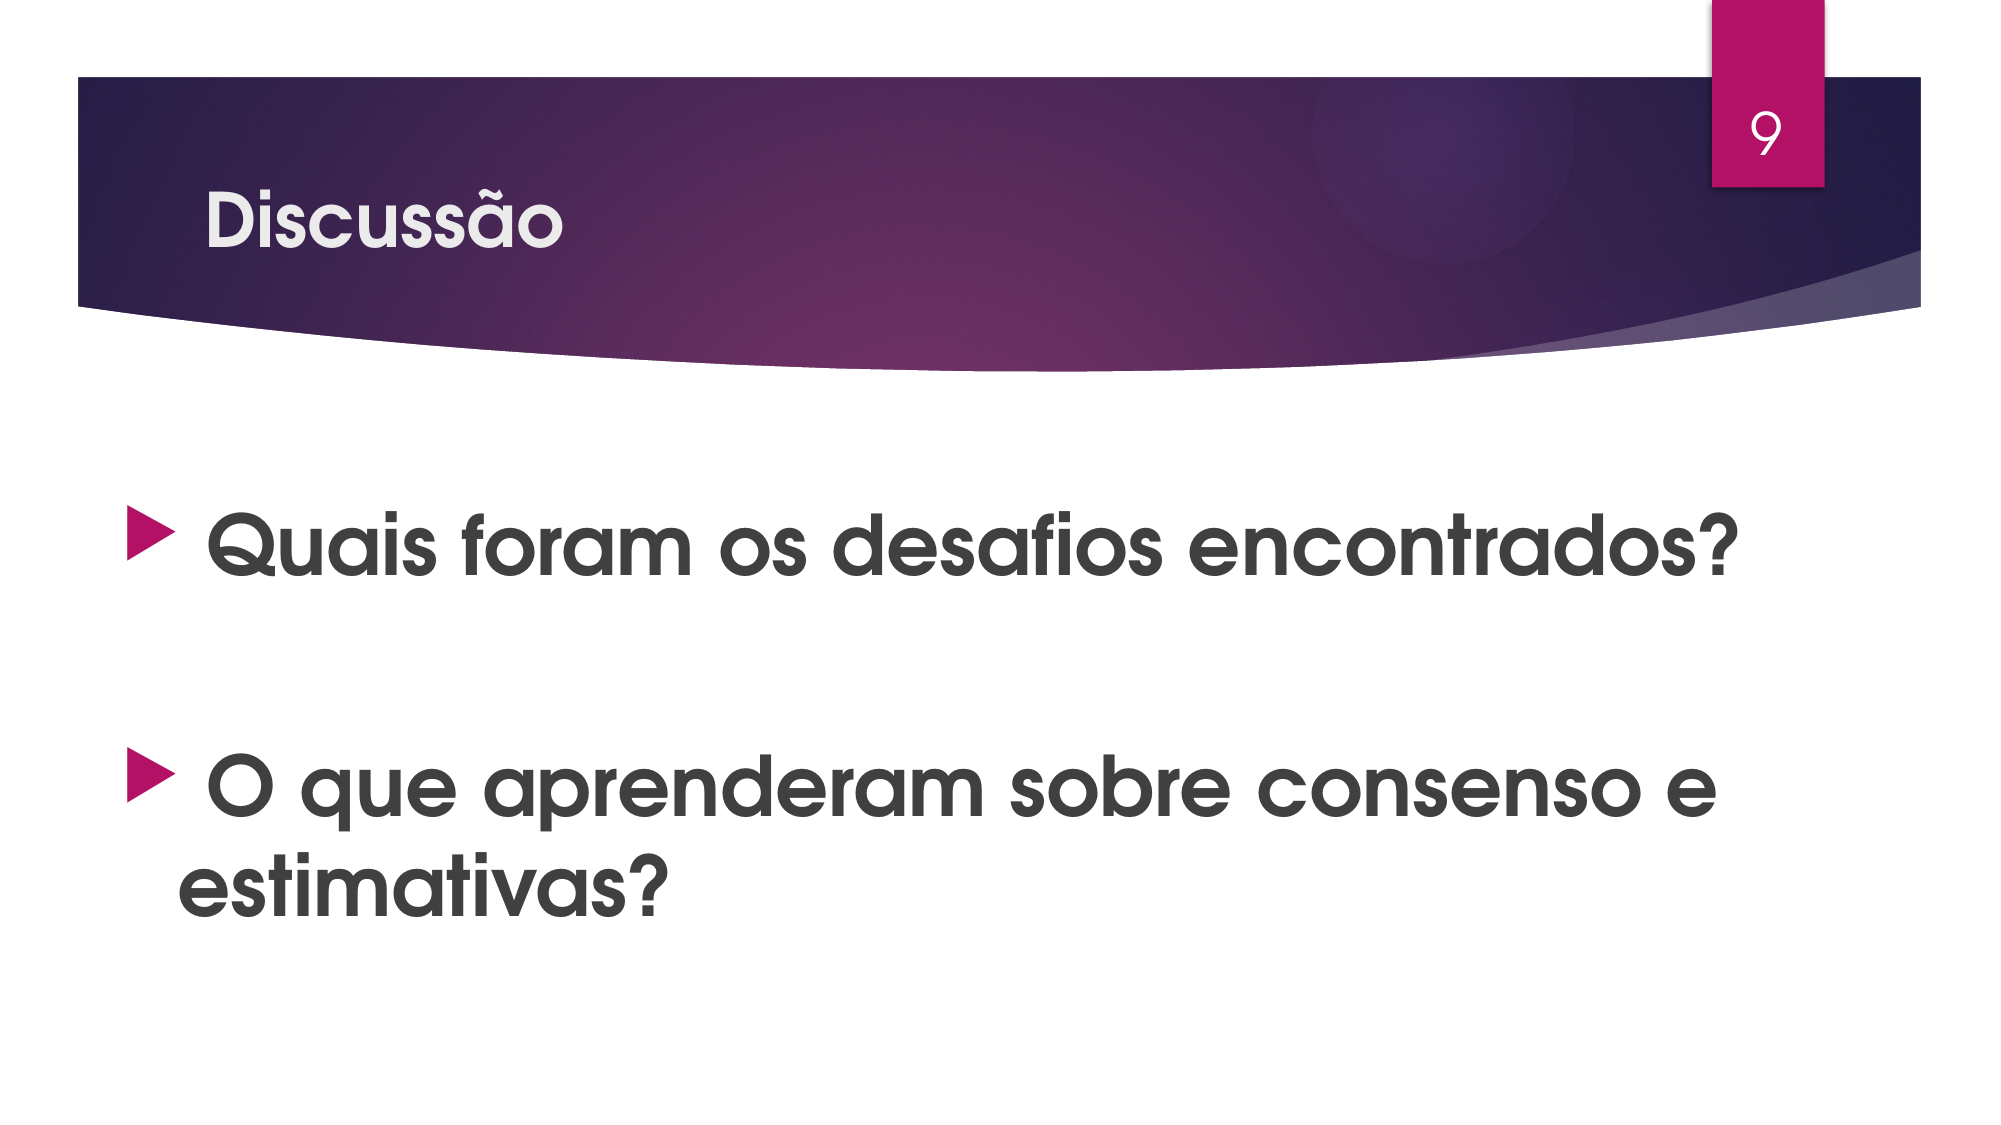

9
# Discussão
 Quais foram os desafios encontrados?

 O que aprenderam sobre consenso e estimativas?